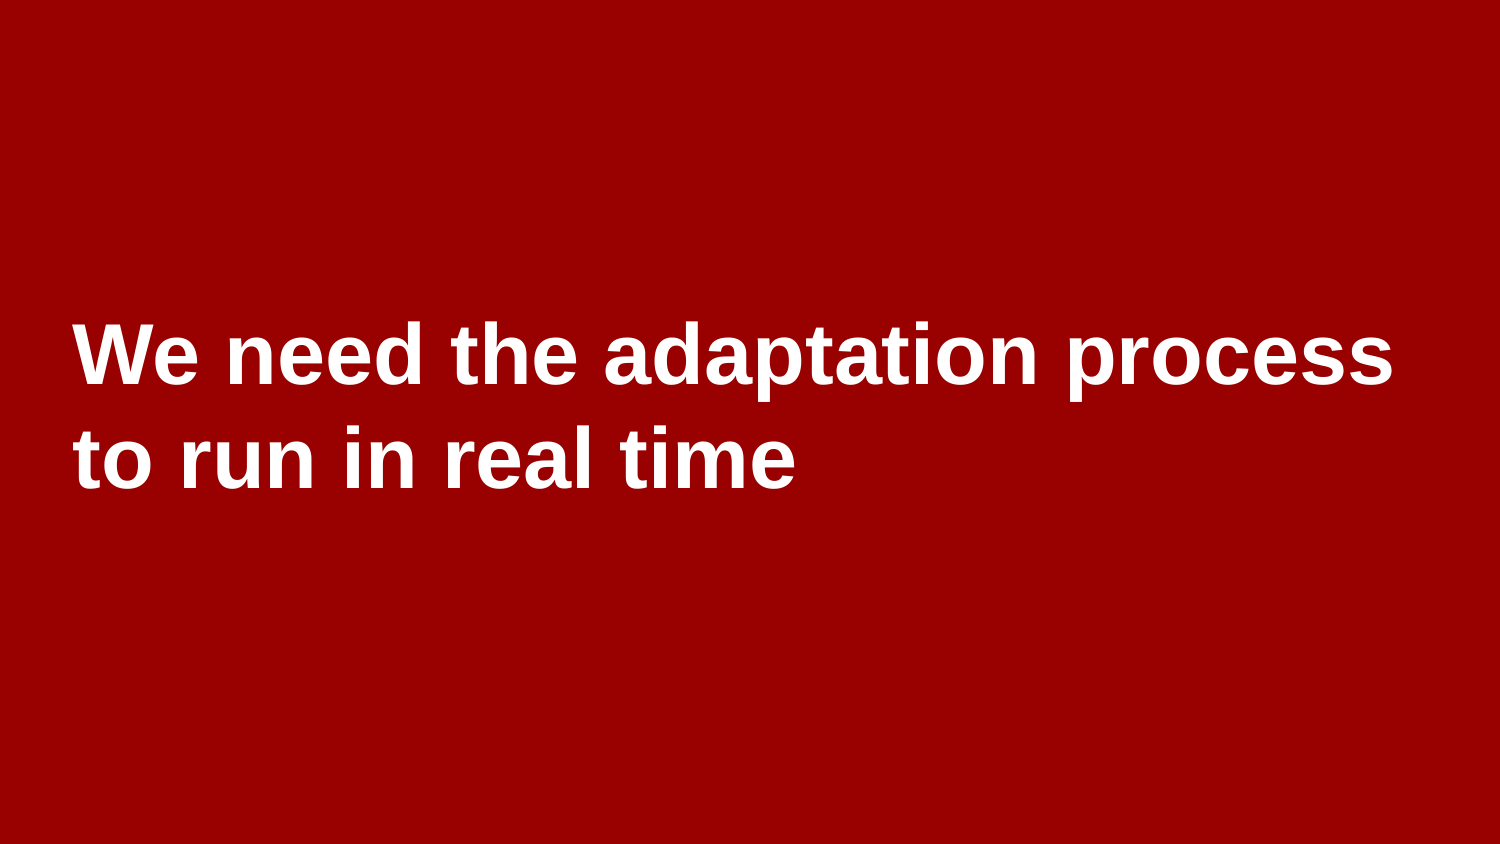

We need the adaptation process to run in real time